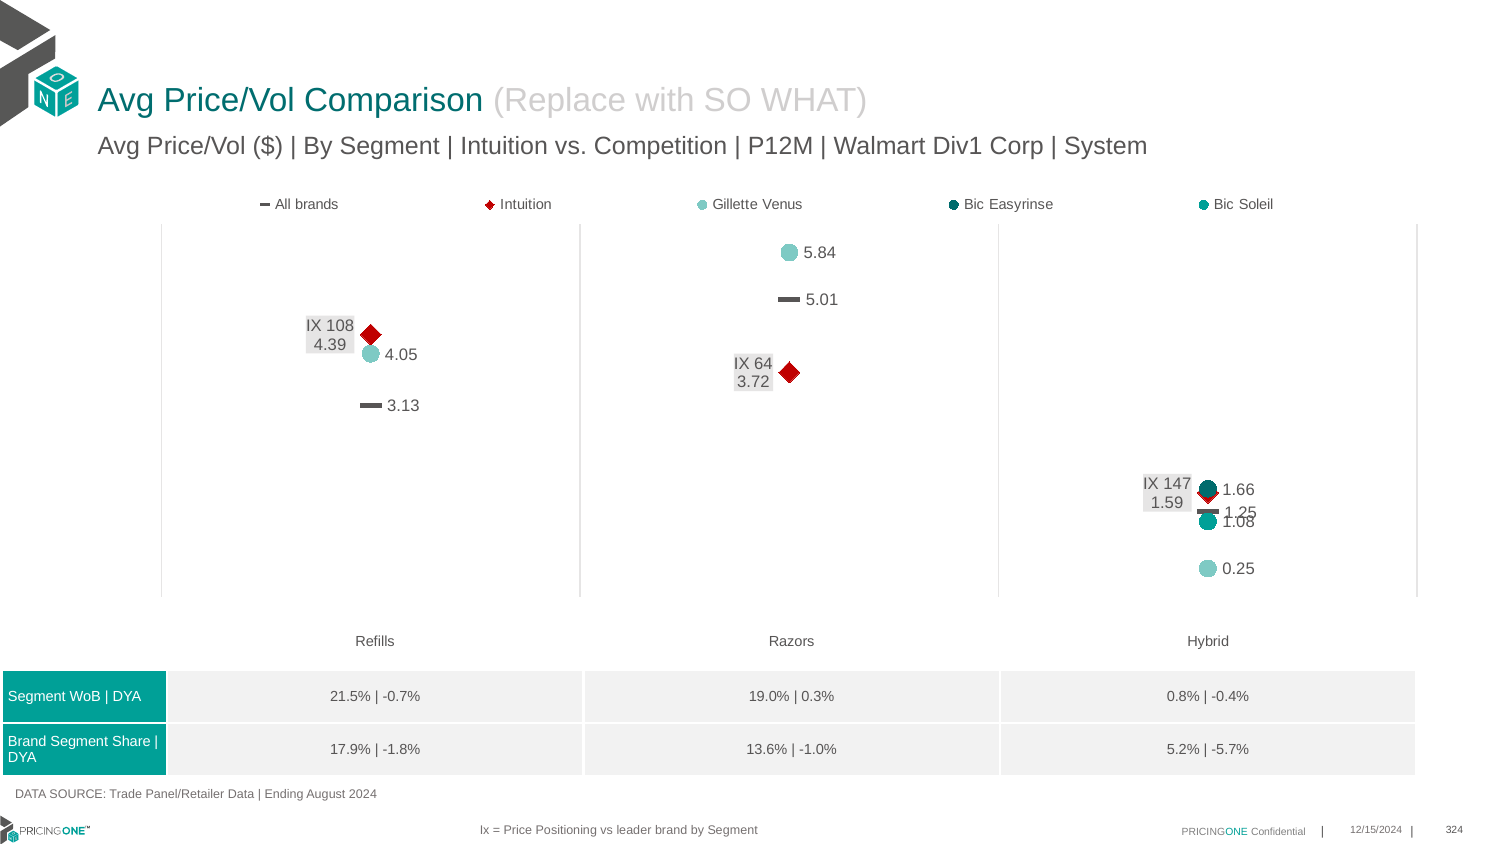

# Avg Price/Vol Comparison (Replace with SO WHAT)
Avg Price/Vol ($) | By Segment | Intuition vs. Competition | P12M | Walmart Div1 Corp | System

### Chart

| Category | All brands | Intuition | Gillette Venus | Bic Easyrinse | Bic Soleil |
|---|---|---|---|---|---|
| IX 108 | 3.13 | 4.39 | 4.05 | None | None |
| IX 64 | 5.01 | 3.72 | 5.84 | None | None |
| IX 147 | 1.25 | 1.59 | 0.25 | 1.66 | 1.08 |
|  | Refills | Razors | Hybrid |
| --- | --- | --- | --- |
| Segment WoB | DYA | 21.5% | -0.7% | 19.0% | 0.3% | 0.8% | -0.4% |
| Brand Segment Share | DYA | 17.9% | -1.8% | 13.6% | -1.0% | 5.2% | -5.7% |
DATA SOURCE: Trade Panel/Retailer Data | Ending August 2024
Ix = Price Positioning vs leader brand by Segment
12/15/2024
324